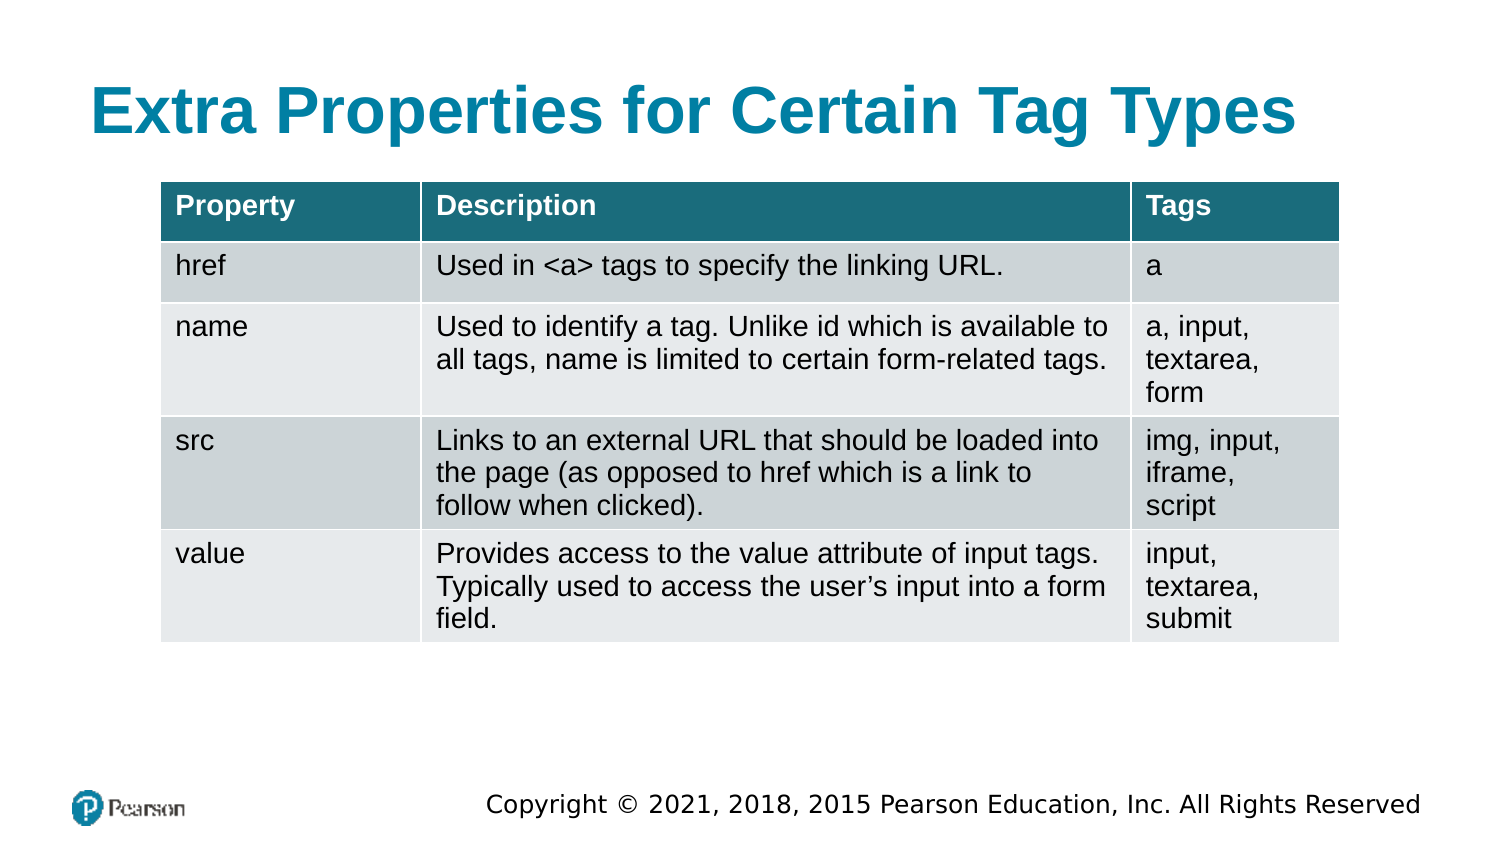

# Extra Properties for Certain Tag Types
| Property | Description | Tags |
| --- | --- | --- |
| href | Used in <a> tags to specify the linking URL. | a |
| name | Used to identify a tag. Unlike id which is available to all tags, name is limited to certain form-related tags. | a, input, textarea, form |
| src | Links to an external URL that should be loaded into the page (as opposed to href which is a link to follow when clicked). | img, input, iframe, script |
| value | Provides access to the value attribute of input tags. Typically used to access the user’s input into a form field. | input, textarea, submit |